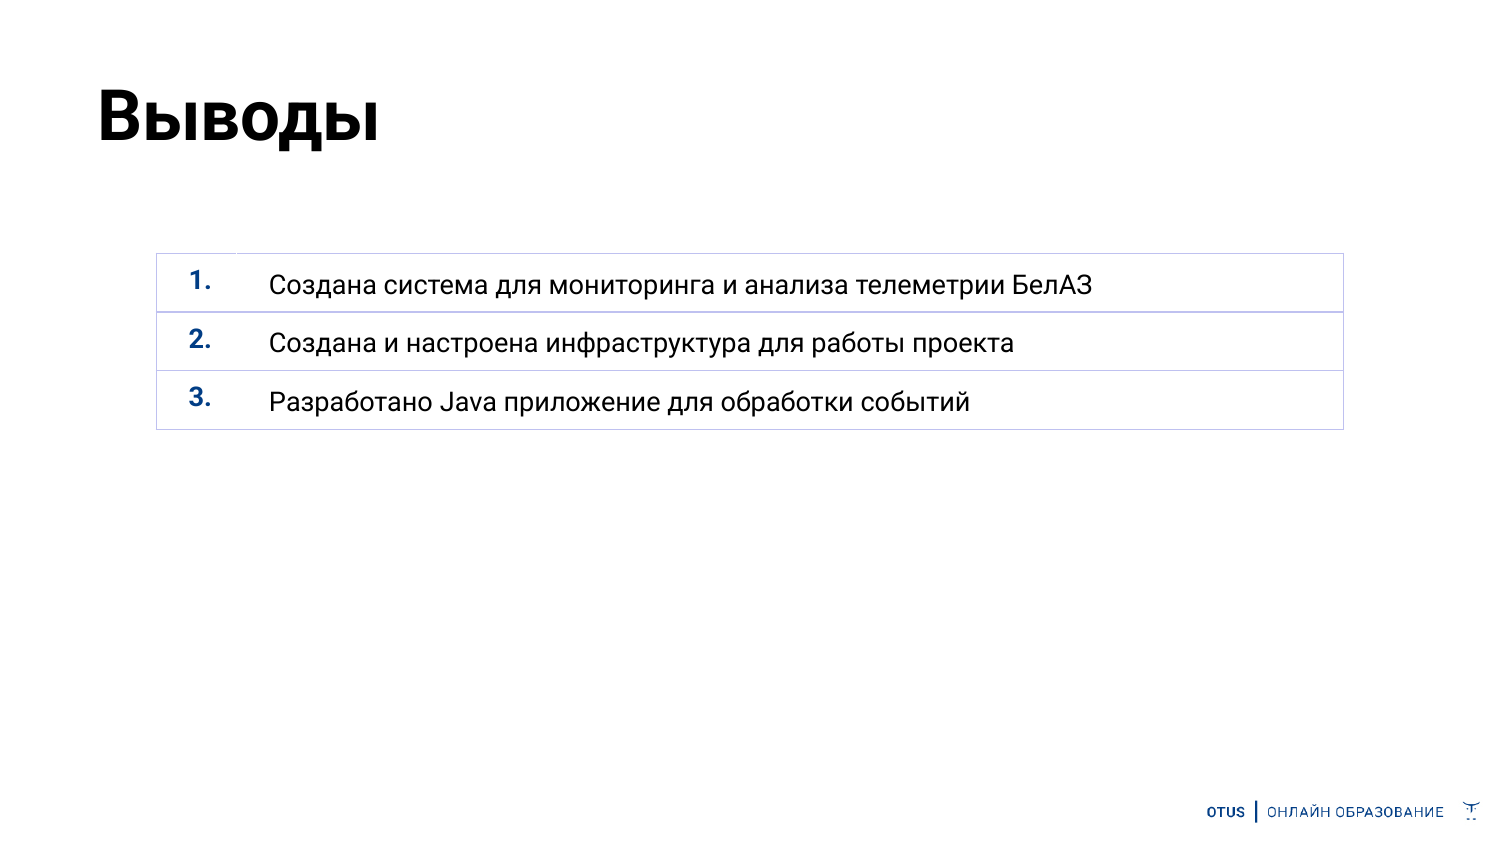

# Выводы

| 1. | Создана система для мониторинга и анализа телеметрии БелАЗ |
| --- | --- |
| 2. | Создана и настроена инфраструктура для работы проекта |
| 3. | Разработано Java приложение для обработки событий |